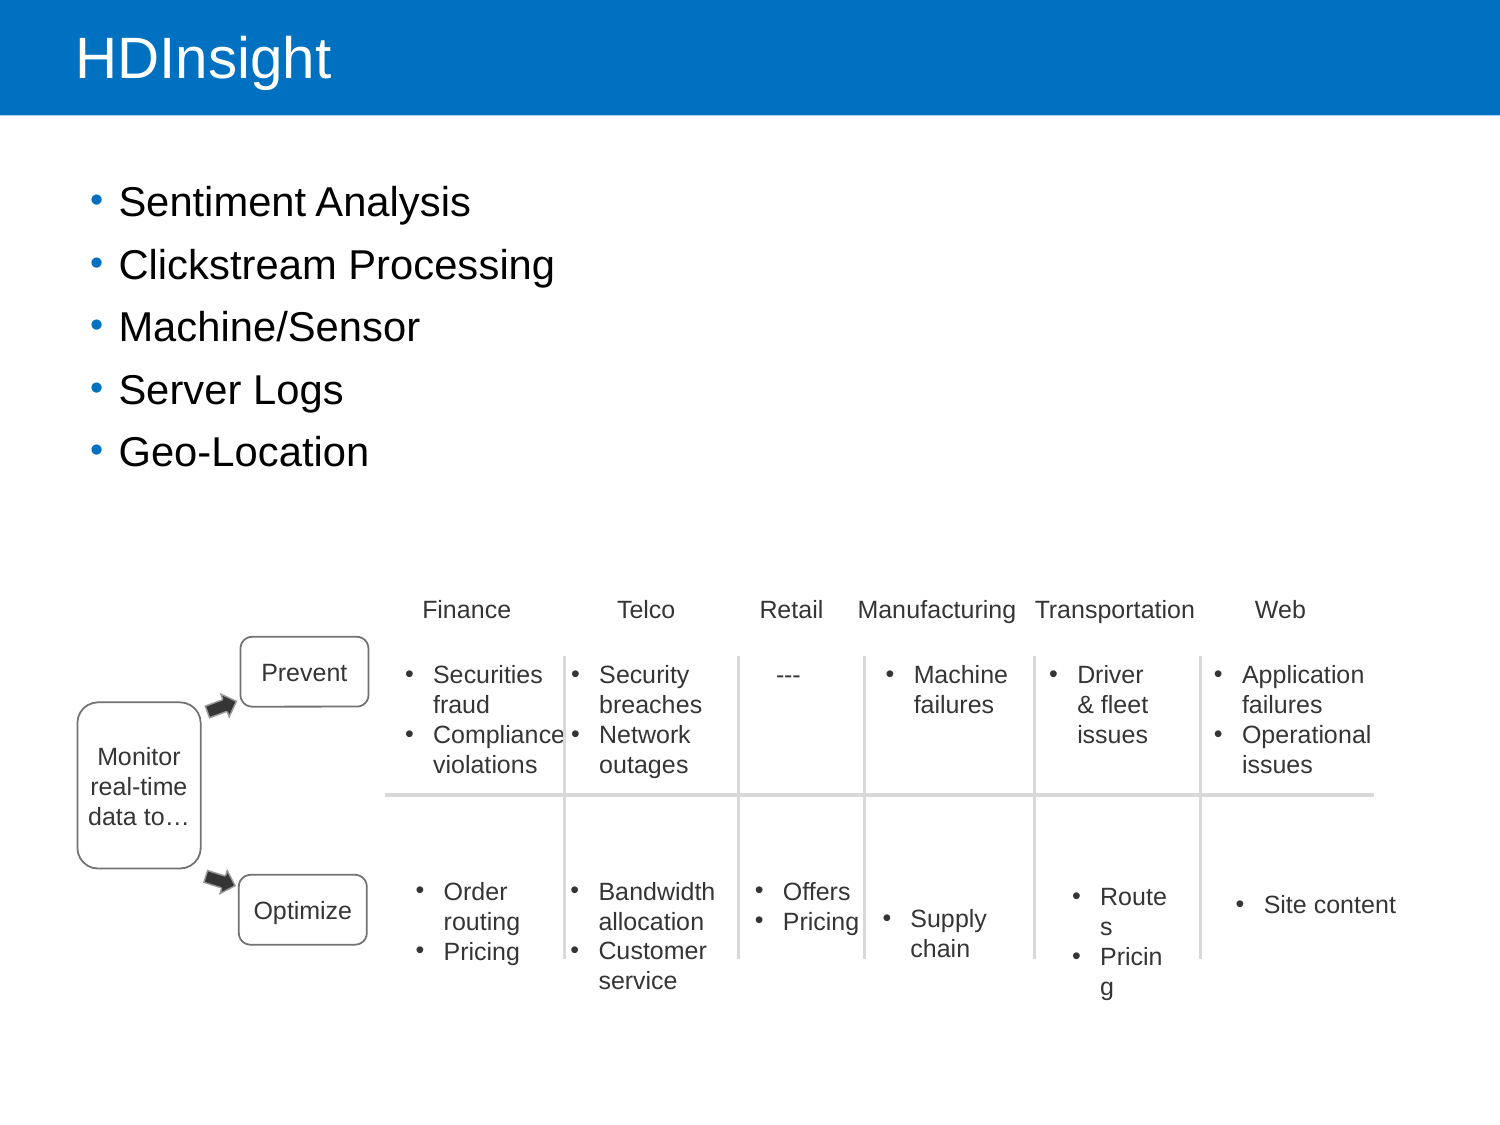

# HDInsight
Sentiment Analysis
Clickstream Processing
Machine/Sensor
Server Logs
Geo-Location

Finance
Telco
Retail
Manufacturing
Transportation
Web
Prevent
Application failures
Operational issues
Securities
fraud
Compliance violations
Security breaches
Network outages
---
Machine
failures
Driver
& fleet
issues

Monitor real-time data to…

Offers
Pricing
Order
routing
Pricing
Bandwidth allocation
Customer service
Routes
Pricing
Optimize
Site content
Supply
chain